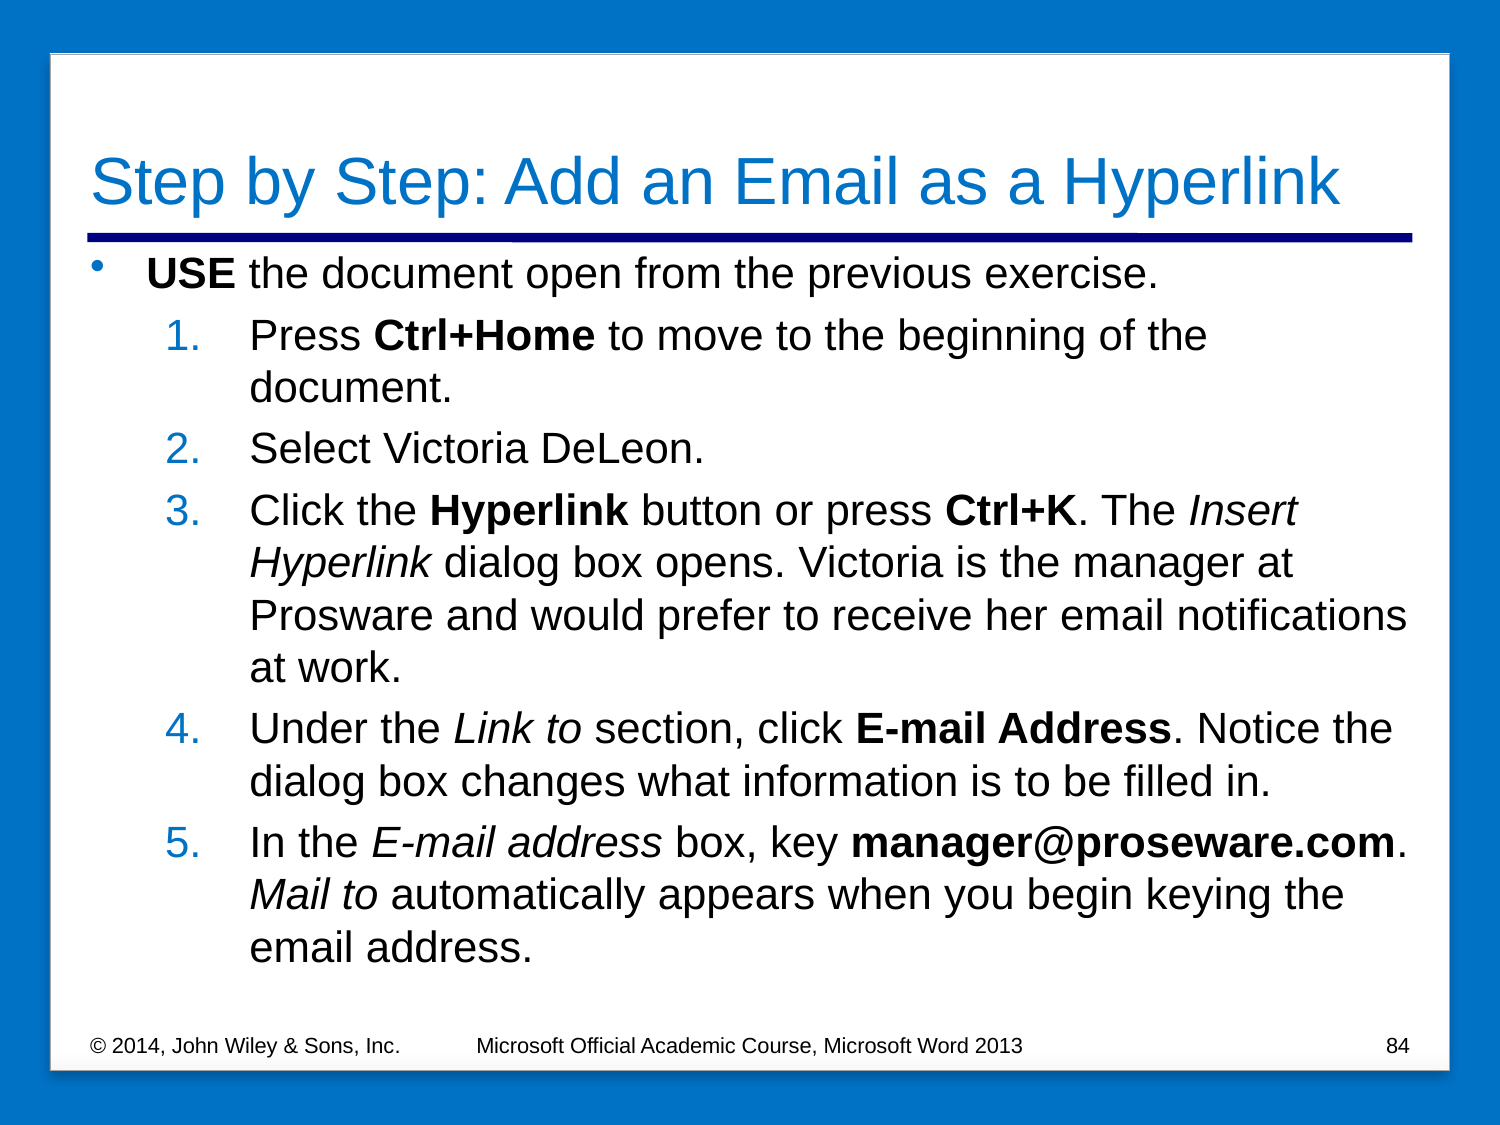

# Step by Step: Add an Email as a Hyperlink
USE the document open from the previous exercise.
Press Ctrl+Home to move to the beginning of the document.
Select Victoria DeLeon.
Click the Hyperlink button or press Ctrl+K. The Insert Hyperlink dialog box opens. Victoria is the manager at Prosware and would prefer to receive her email notifications at work.
Under the Link to section, click E-mail Address. Notice the dialog box changes what information is to be filled in.
In the E-mail address box, key manager@proseware.com. Mail to automatically appears when you begin keying the email address.

© 2014, John Wiley & Sons, Inc.
Microsoft Official Academic Course, Microsoft Word 2013
84